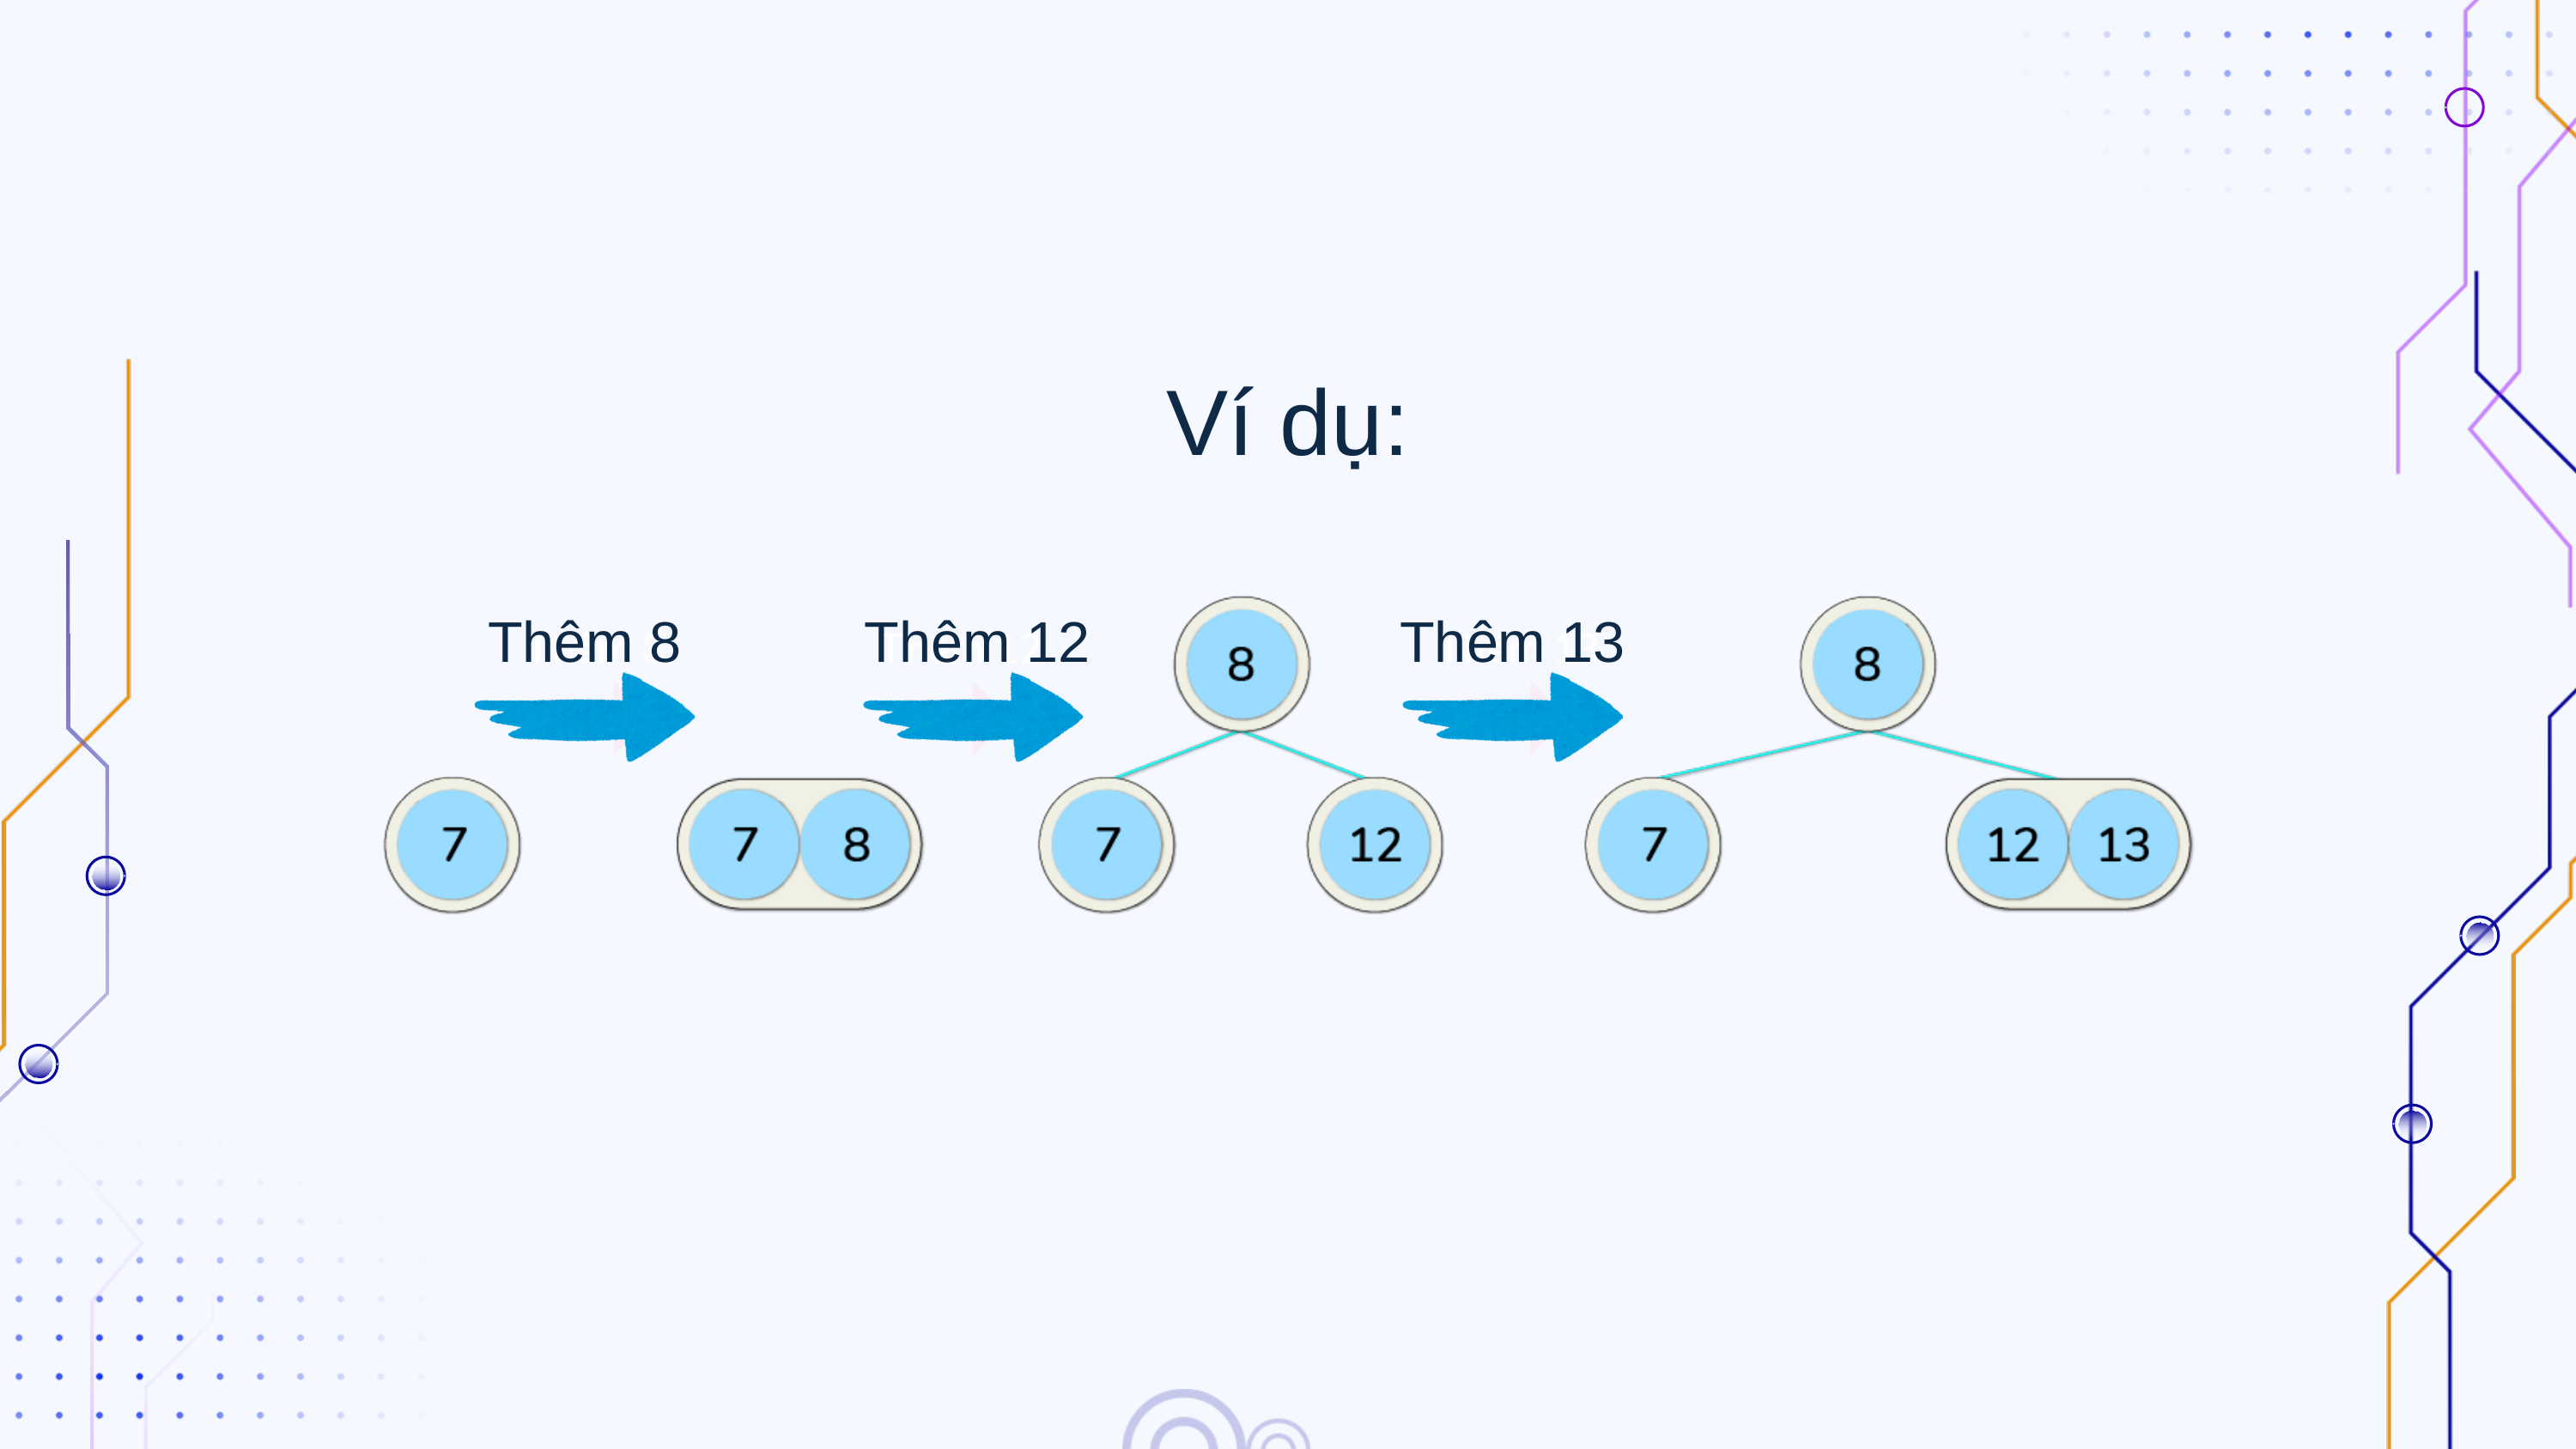

Ví dụ:

Thêm 8
Thêm 12
Thêm 13